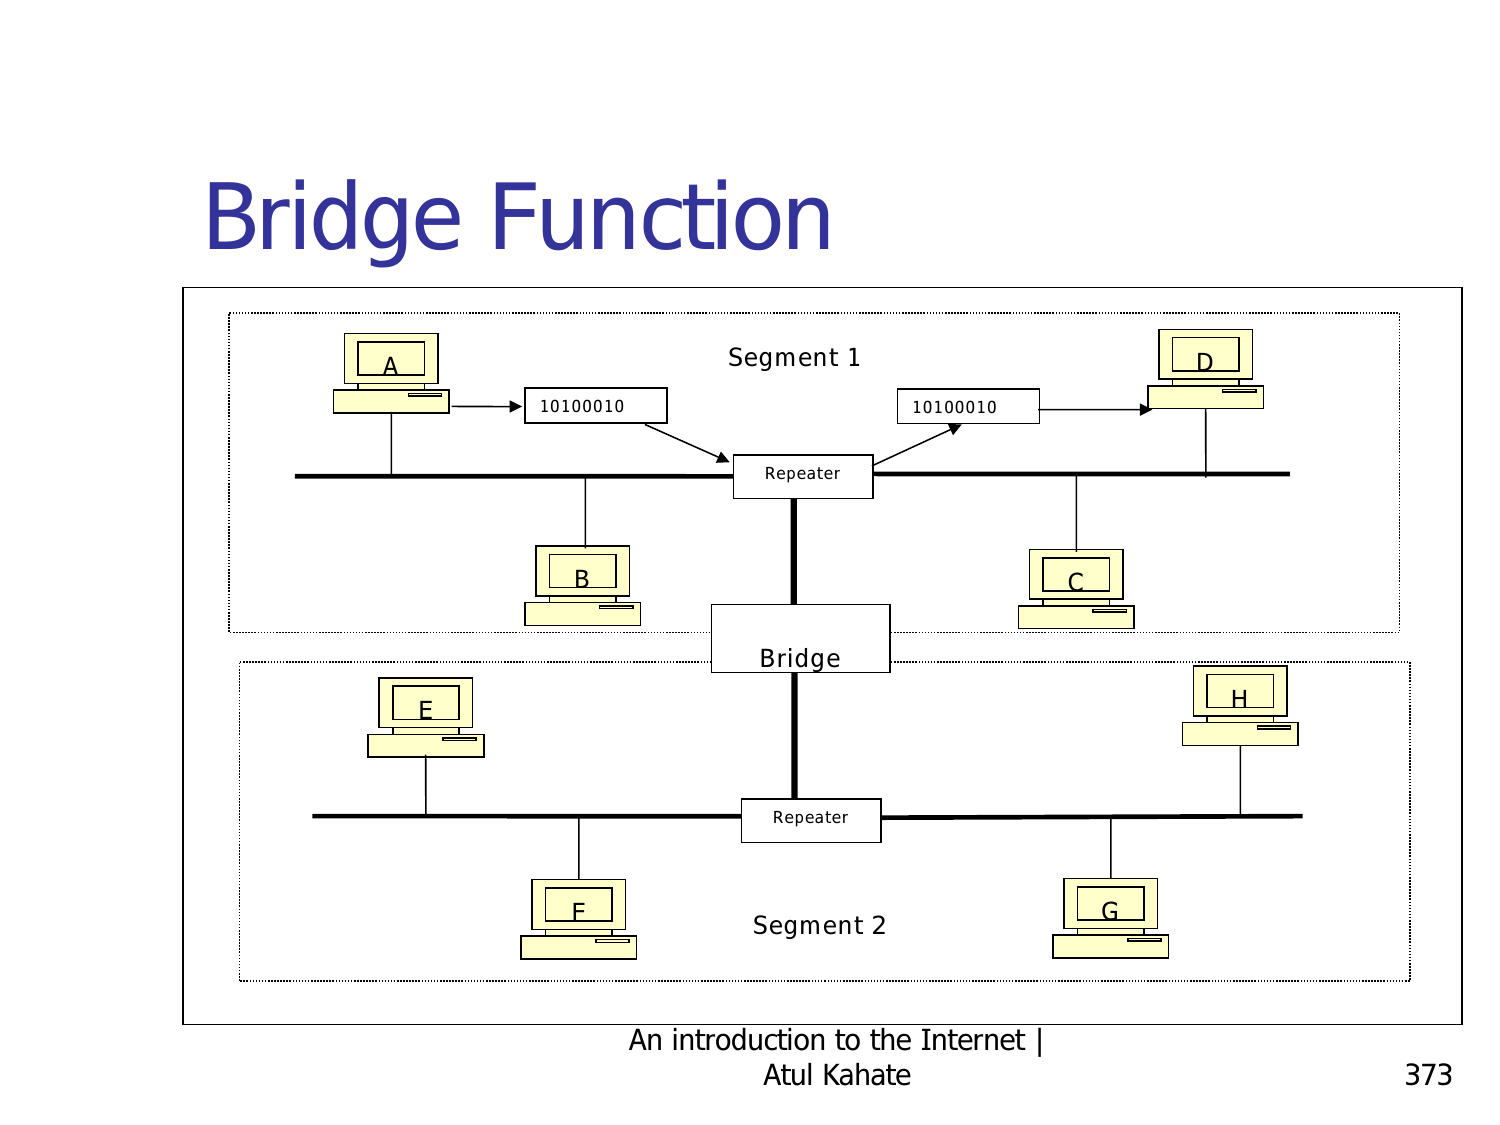

Bridge Function

D
A

Repeater

B
C
Segment 1
10100010
10100010

Bridge

H

E

Repeater

G
F
Segment 2

An introduction to the Internet | Atul Kahate
373